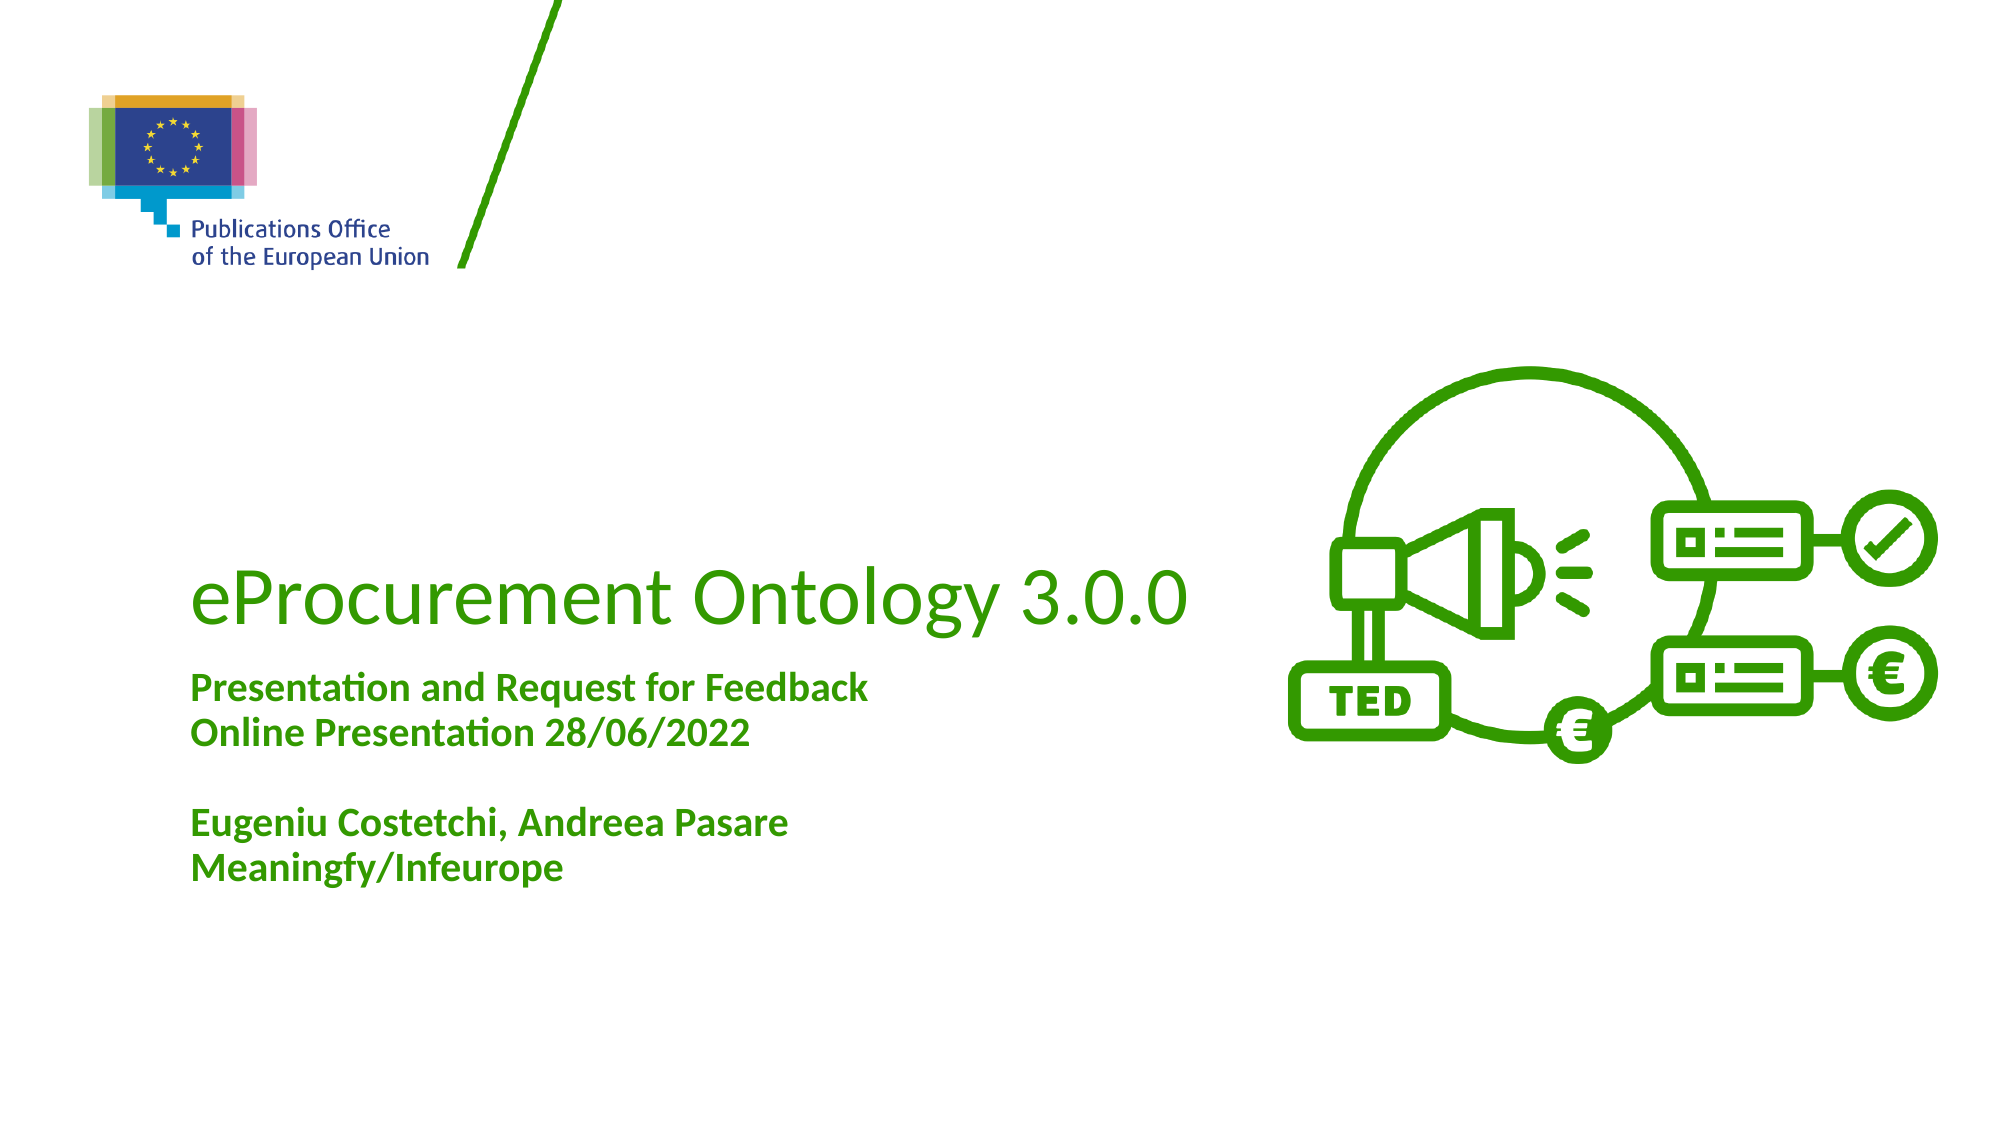

eProcurement Ontology 3.0.0
Presentation and Request for Feedback
Online Presentation 28/06/2022

Eugeniu Costetchi, Andreea Pasare
Meaningfy/Infeurope